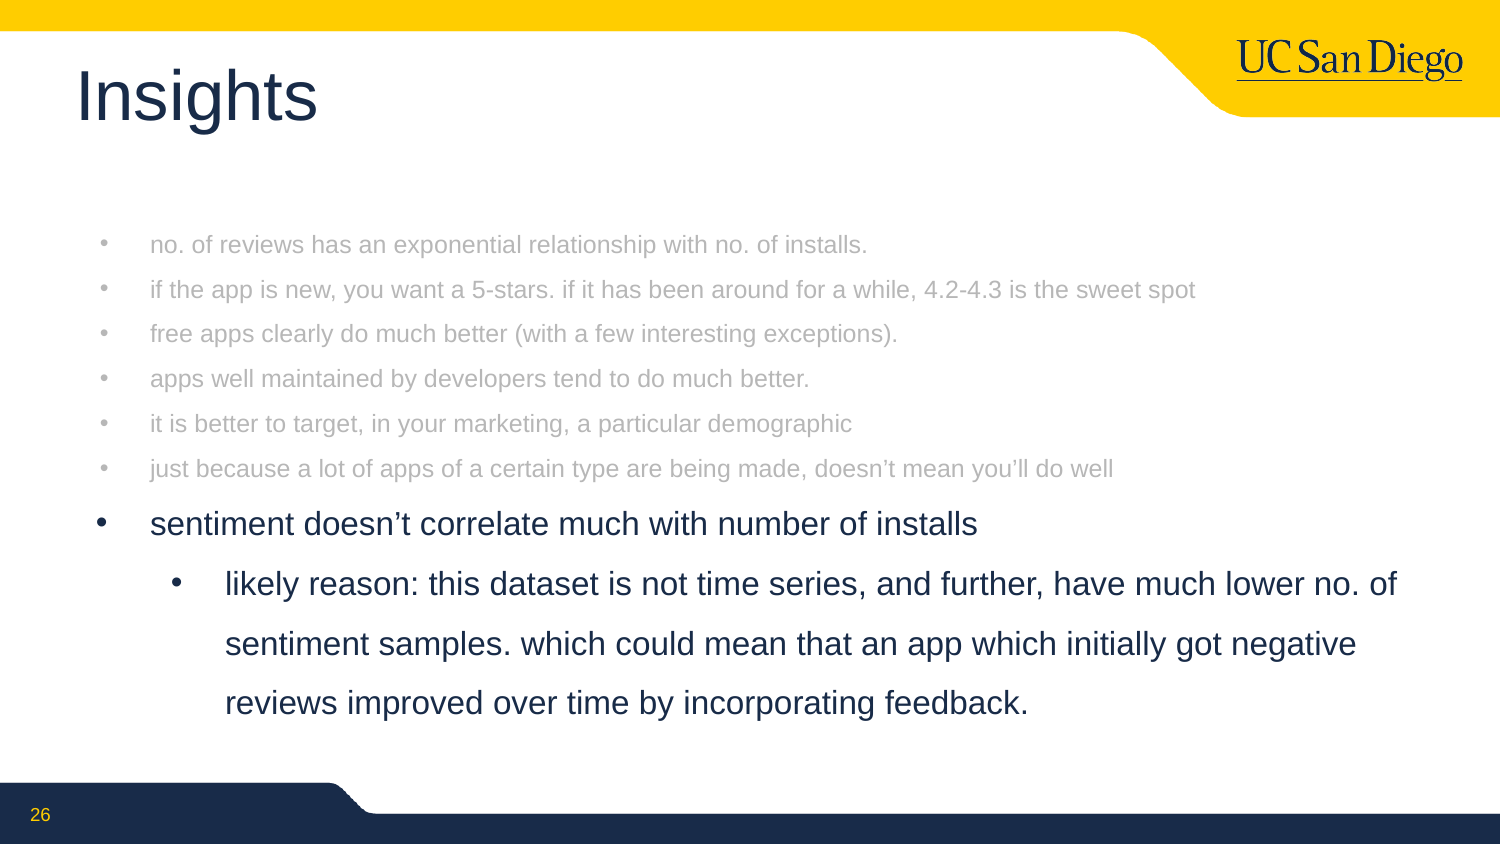

# Insights
no. of reviews has an exponential relationship with no. of installs.
if the app is new, you want a 5-stars. if it has been around for a while, 4.2-4.3 is the sweet spot
free apps clearly do much better (with a few interesting exceptions).
apps well maintained by developers tend to do much better.
it is better to target, in your marketing, a particular demographic
just because a lot of apps of a certain type are being made, doesn’t mean you’ll do well
sentiment doesn’t correlate much with number of installs
likely reason: this dataset is not time series, and further, have much lower no. of sentiment samples. which could mean that an app which initially got negative reviews improved over time by incorporating feedback.
26